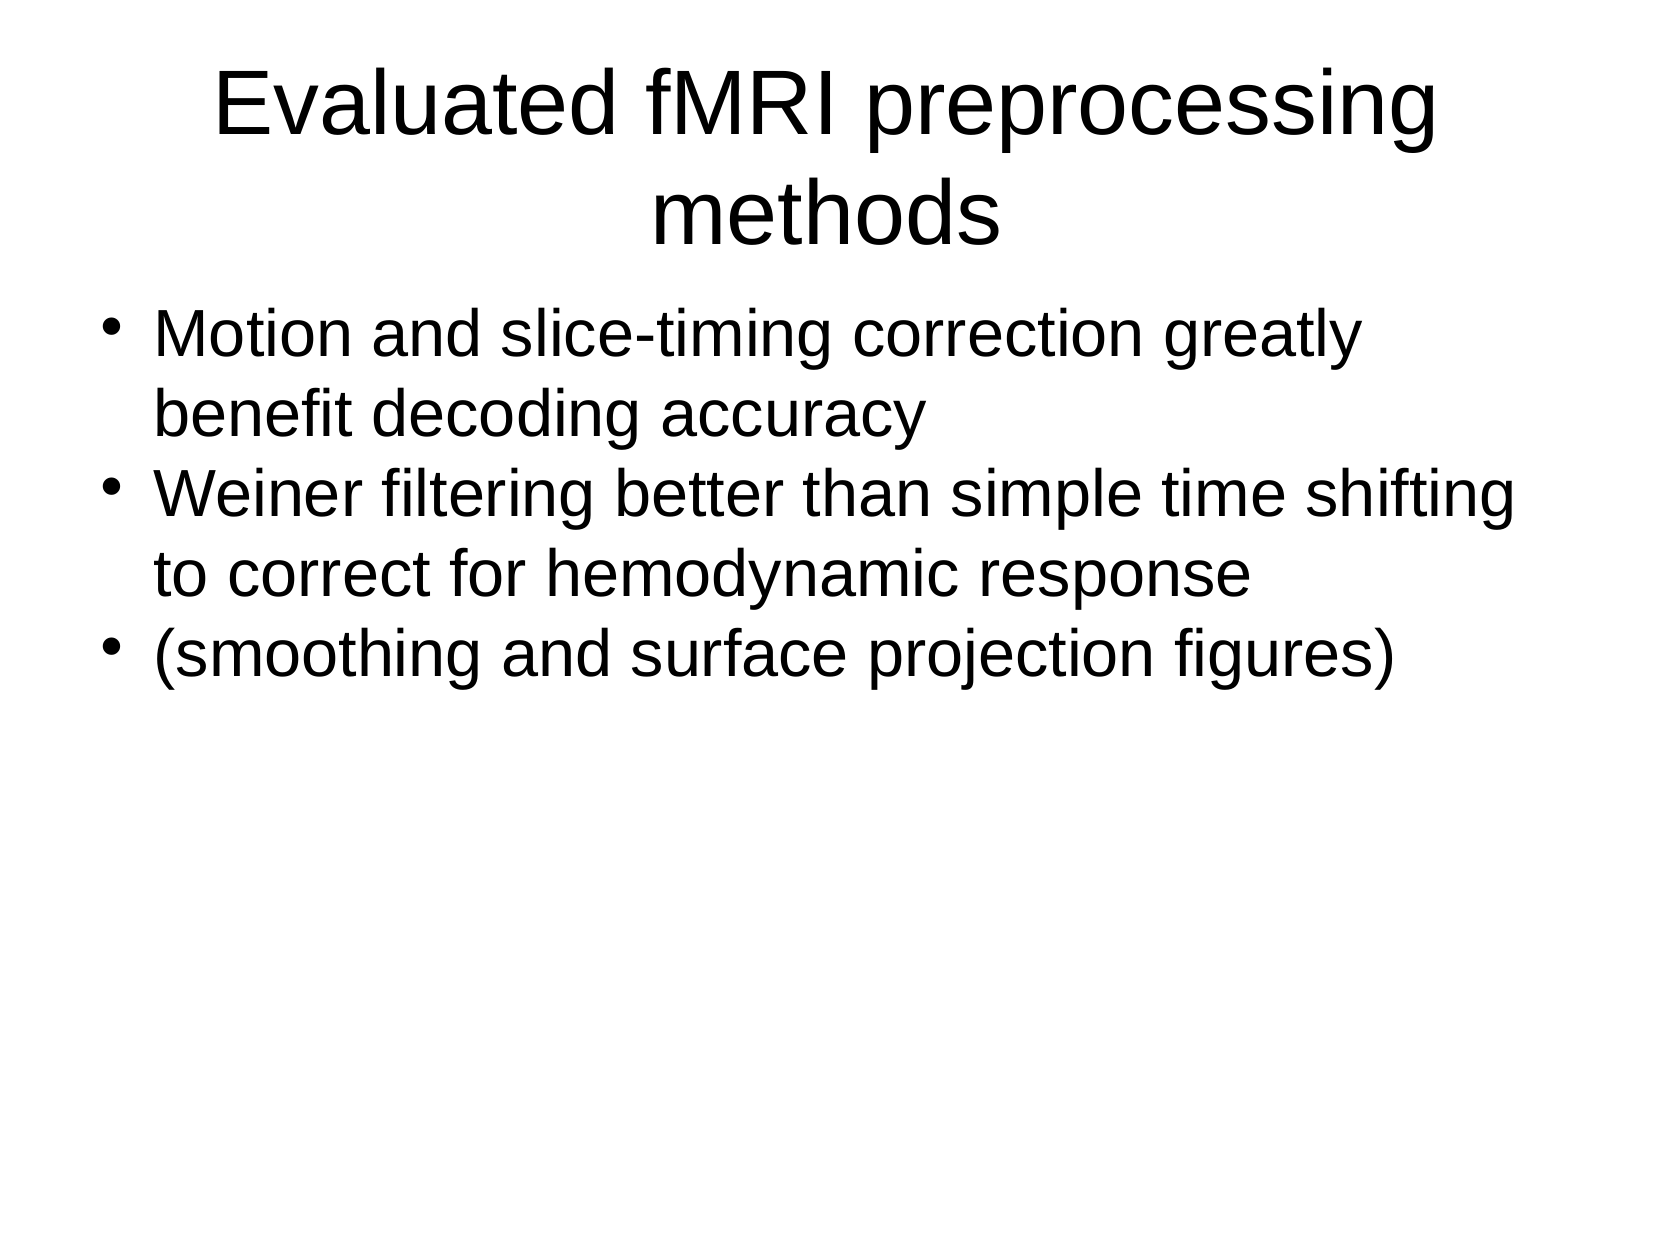

Evaluated fMRI preprocessing methods
Motion and slice-timing correction greatly benefit decoding accuracy
Weiner filtering better than simple time shifting to correct for hemodynamic response
(smoothing and surface projection figures)